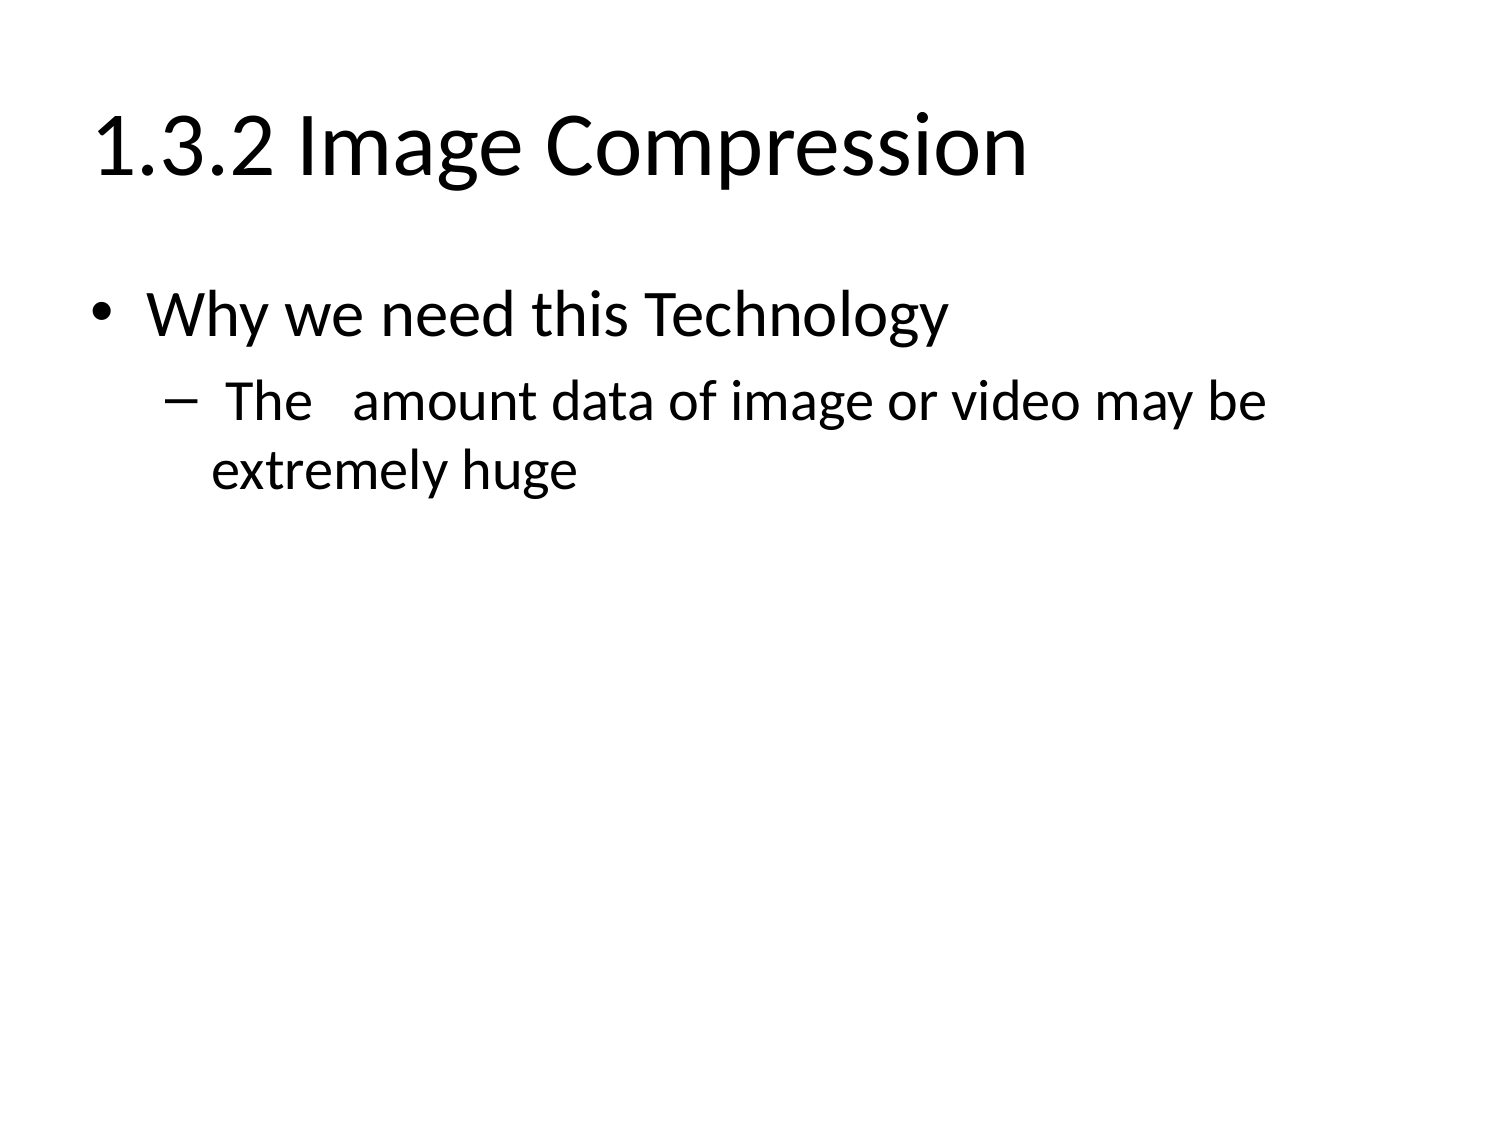

# 1.3.2 Image Compression
Why we need this Technology
 The   amount data of image or video may be extremely huge